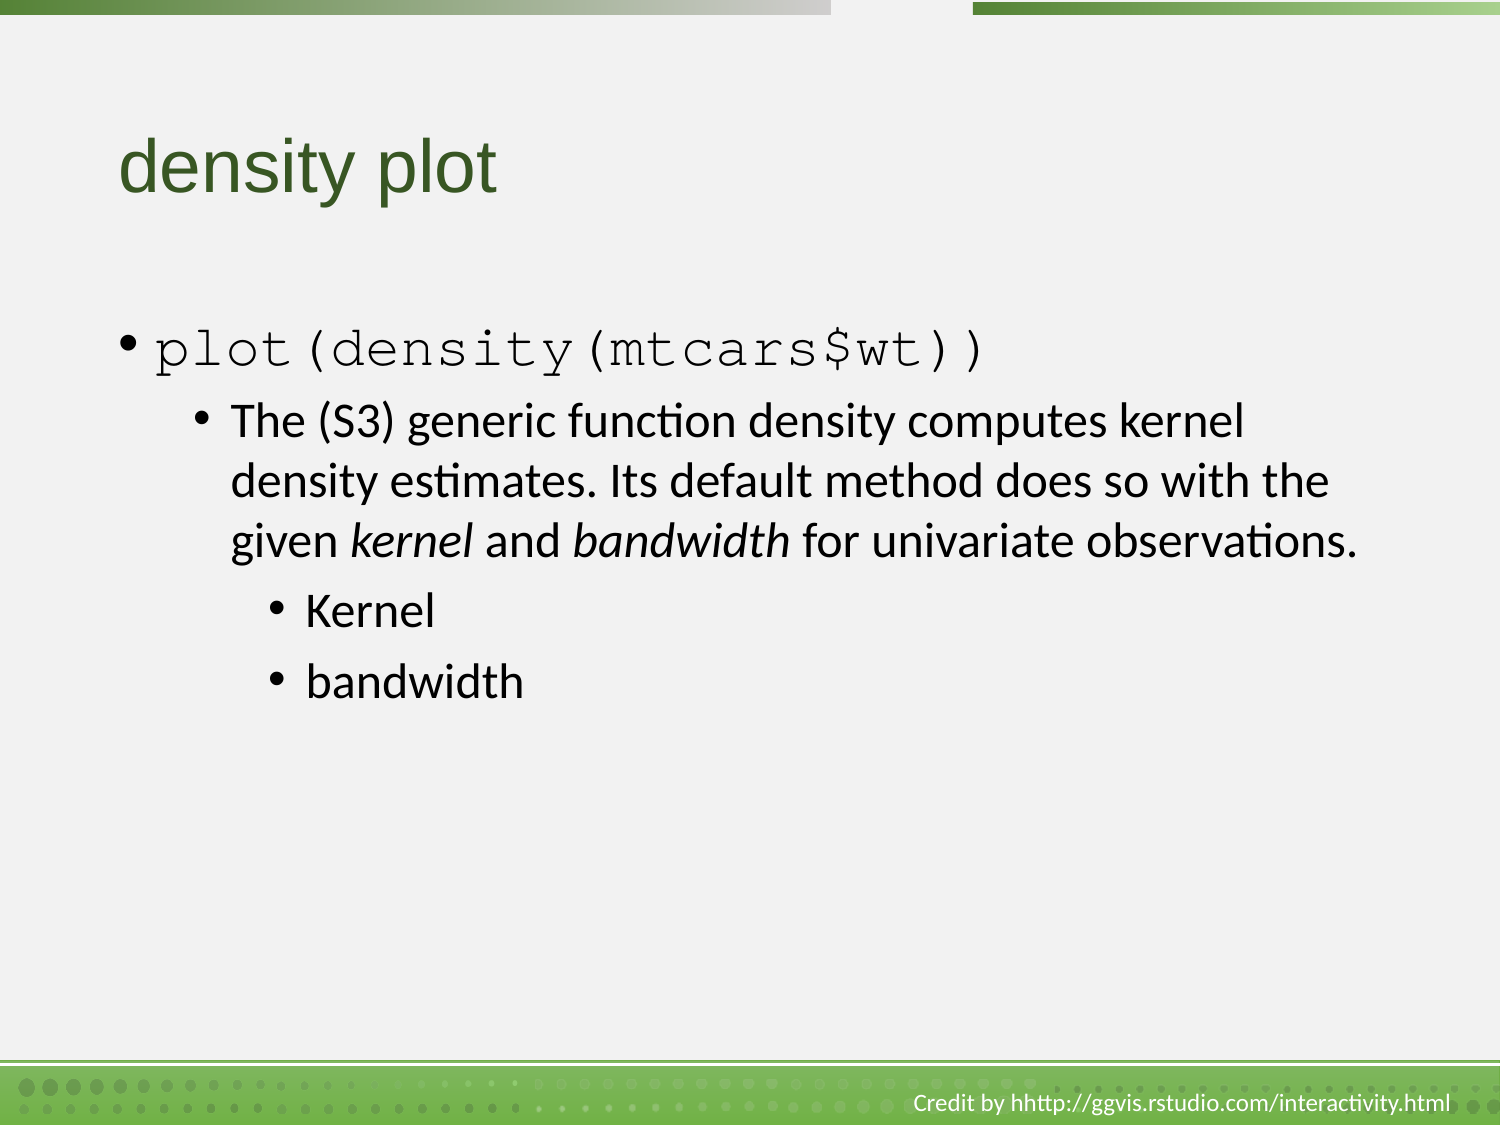

# density plot
plot(density(mtcars$wt))
The (S3) generic function density computes kernel density estimates. Its default method does so with the given kernel and bandwidth for univariate observations.
Kernel
bandwidth
Credit by hhttp://ggvis.rstudio.com/interactivity.html